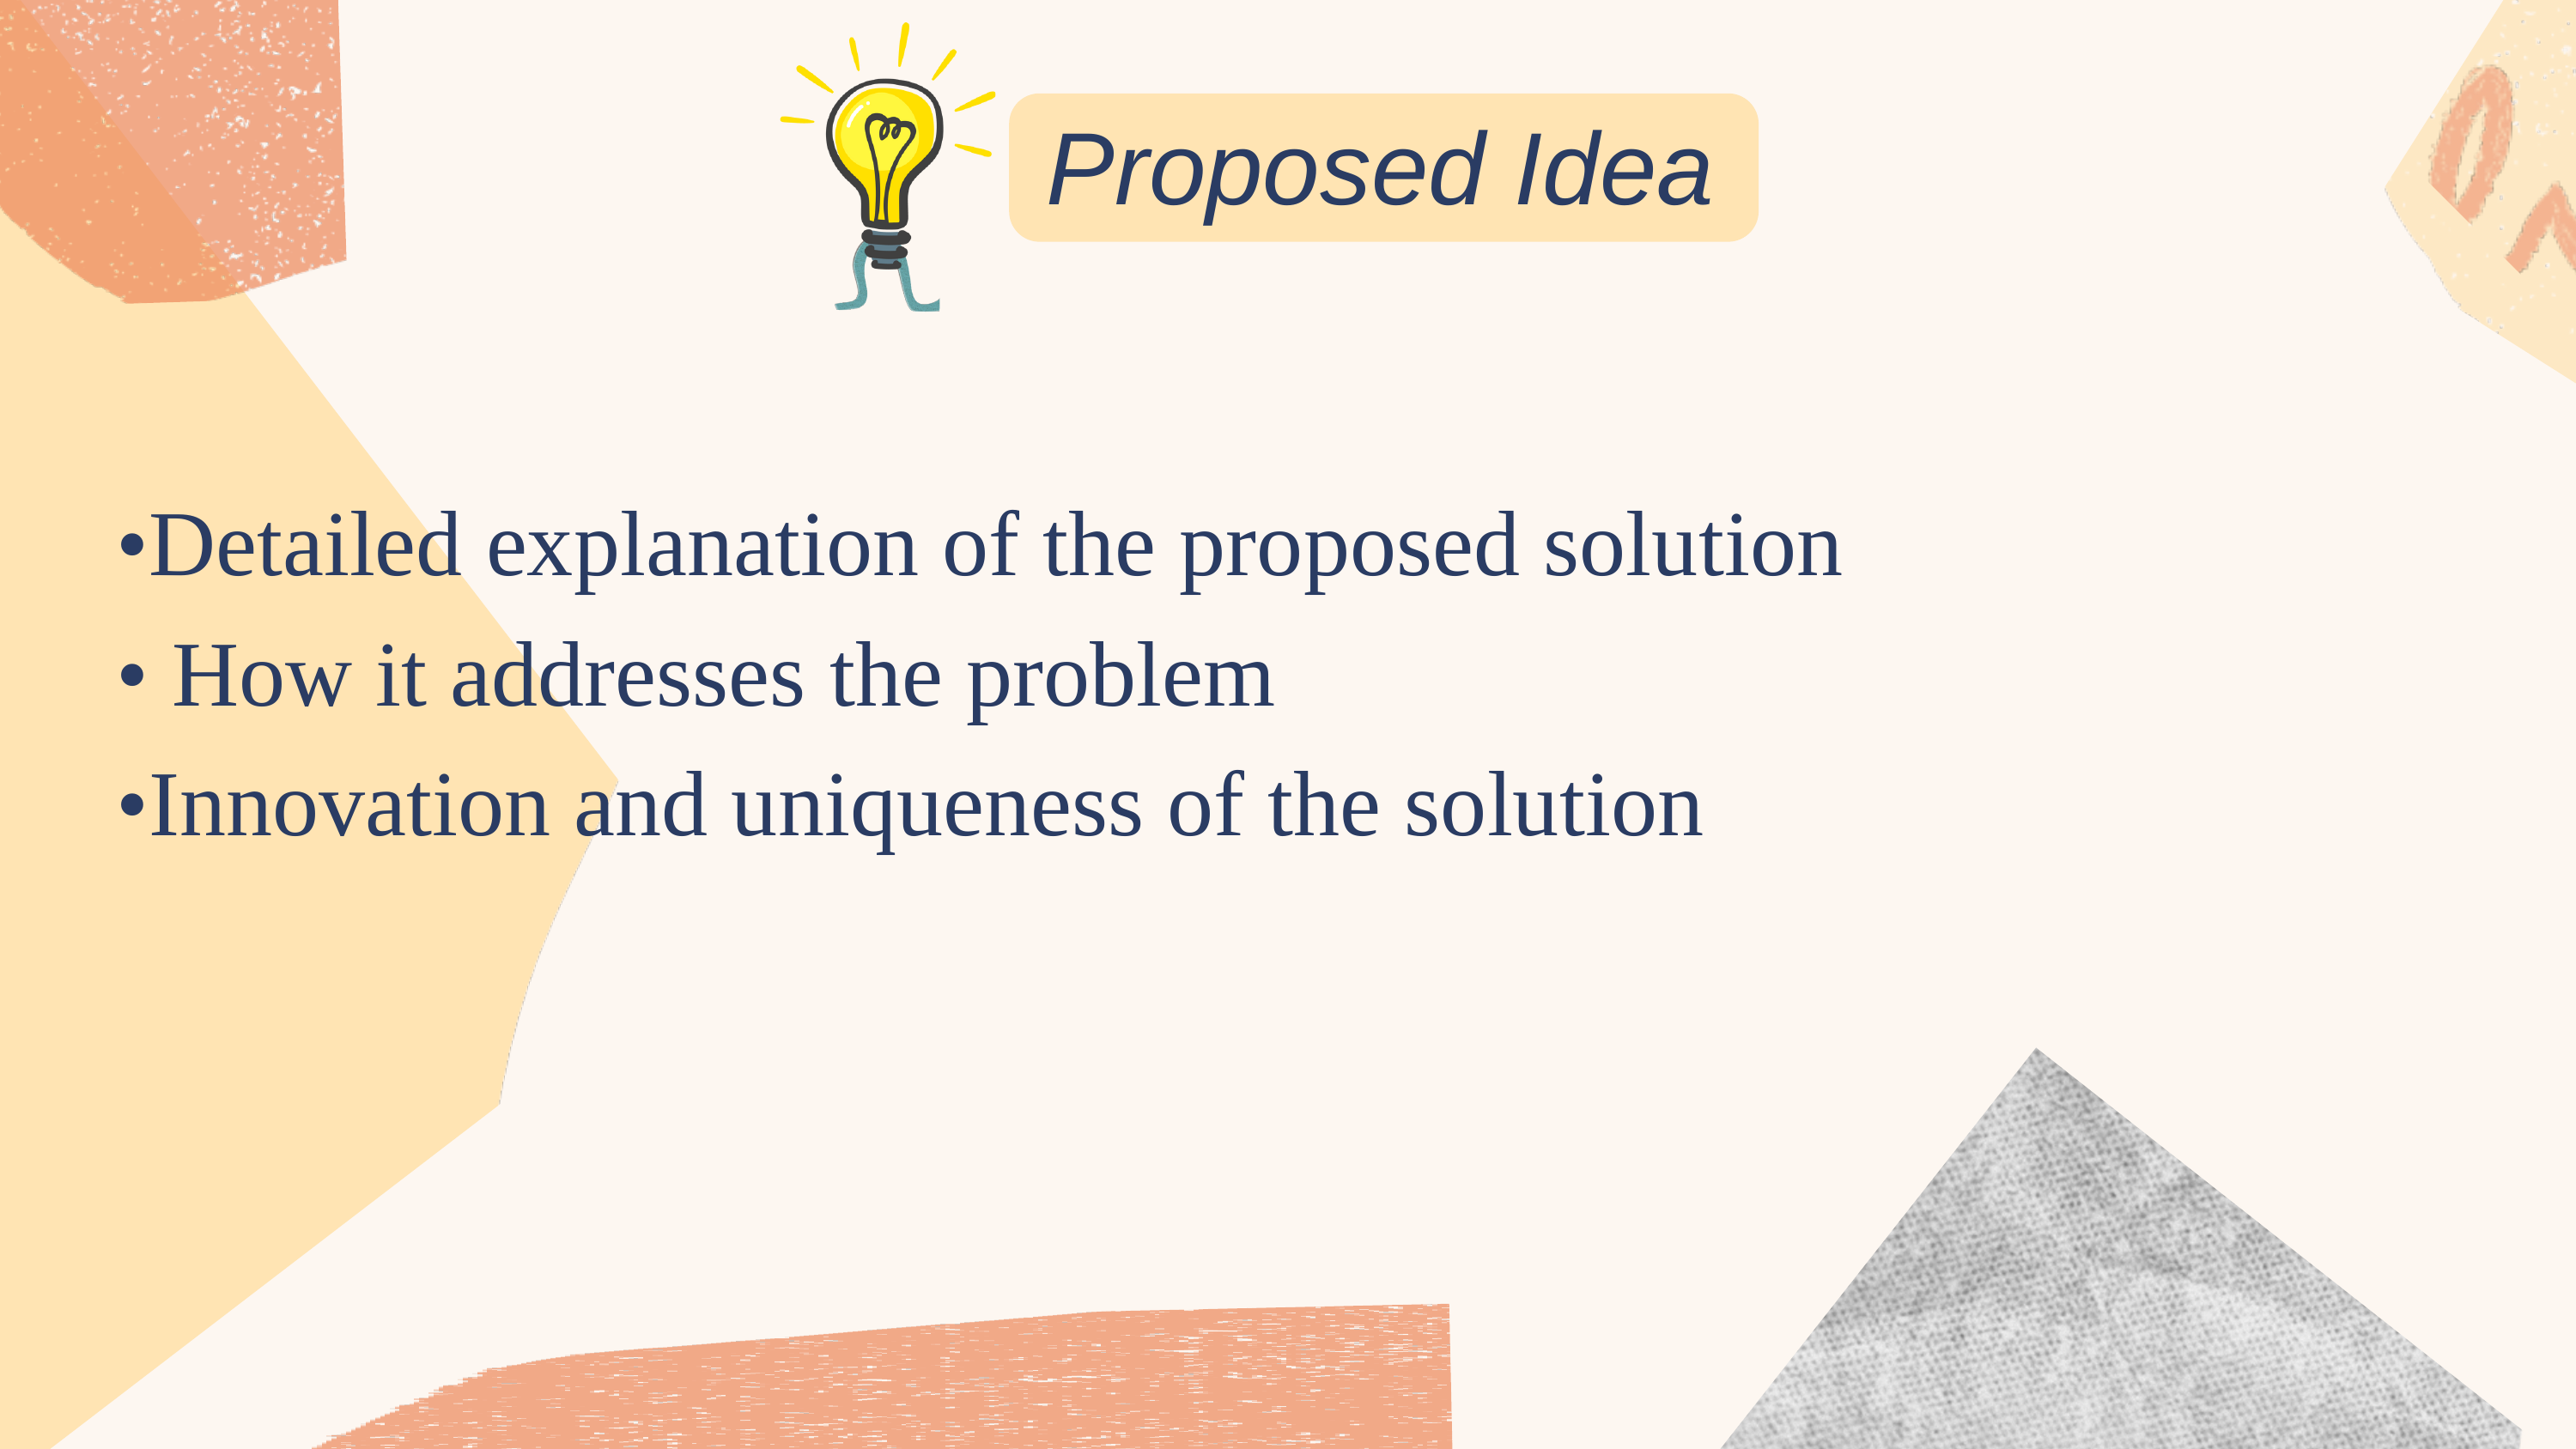

Proposed Idea
•Detailed explanation of the proposed solution
• How it addresses the problem
•Innovation and uniqueness of the solution